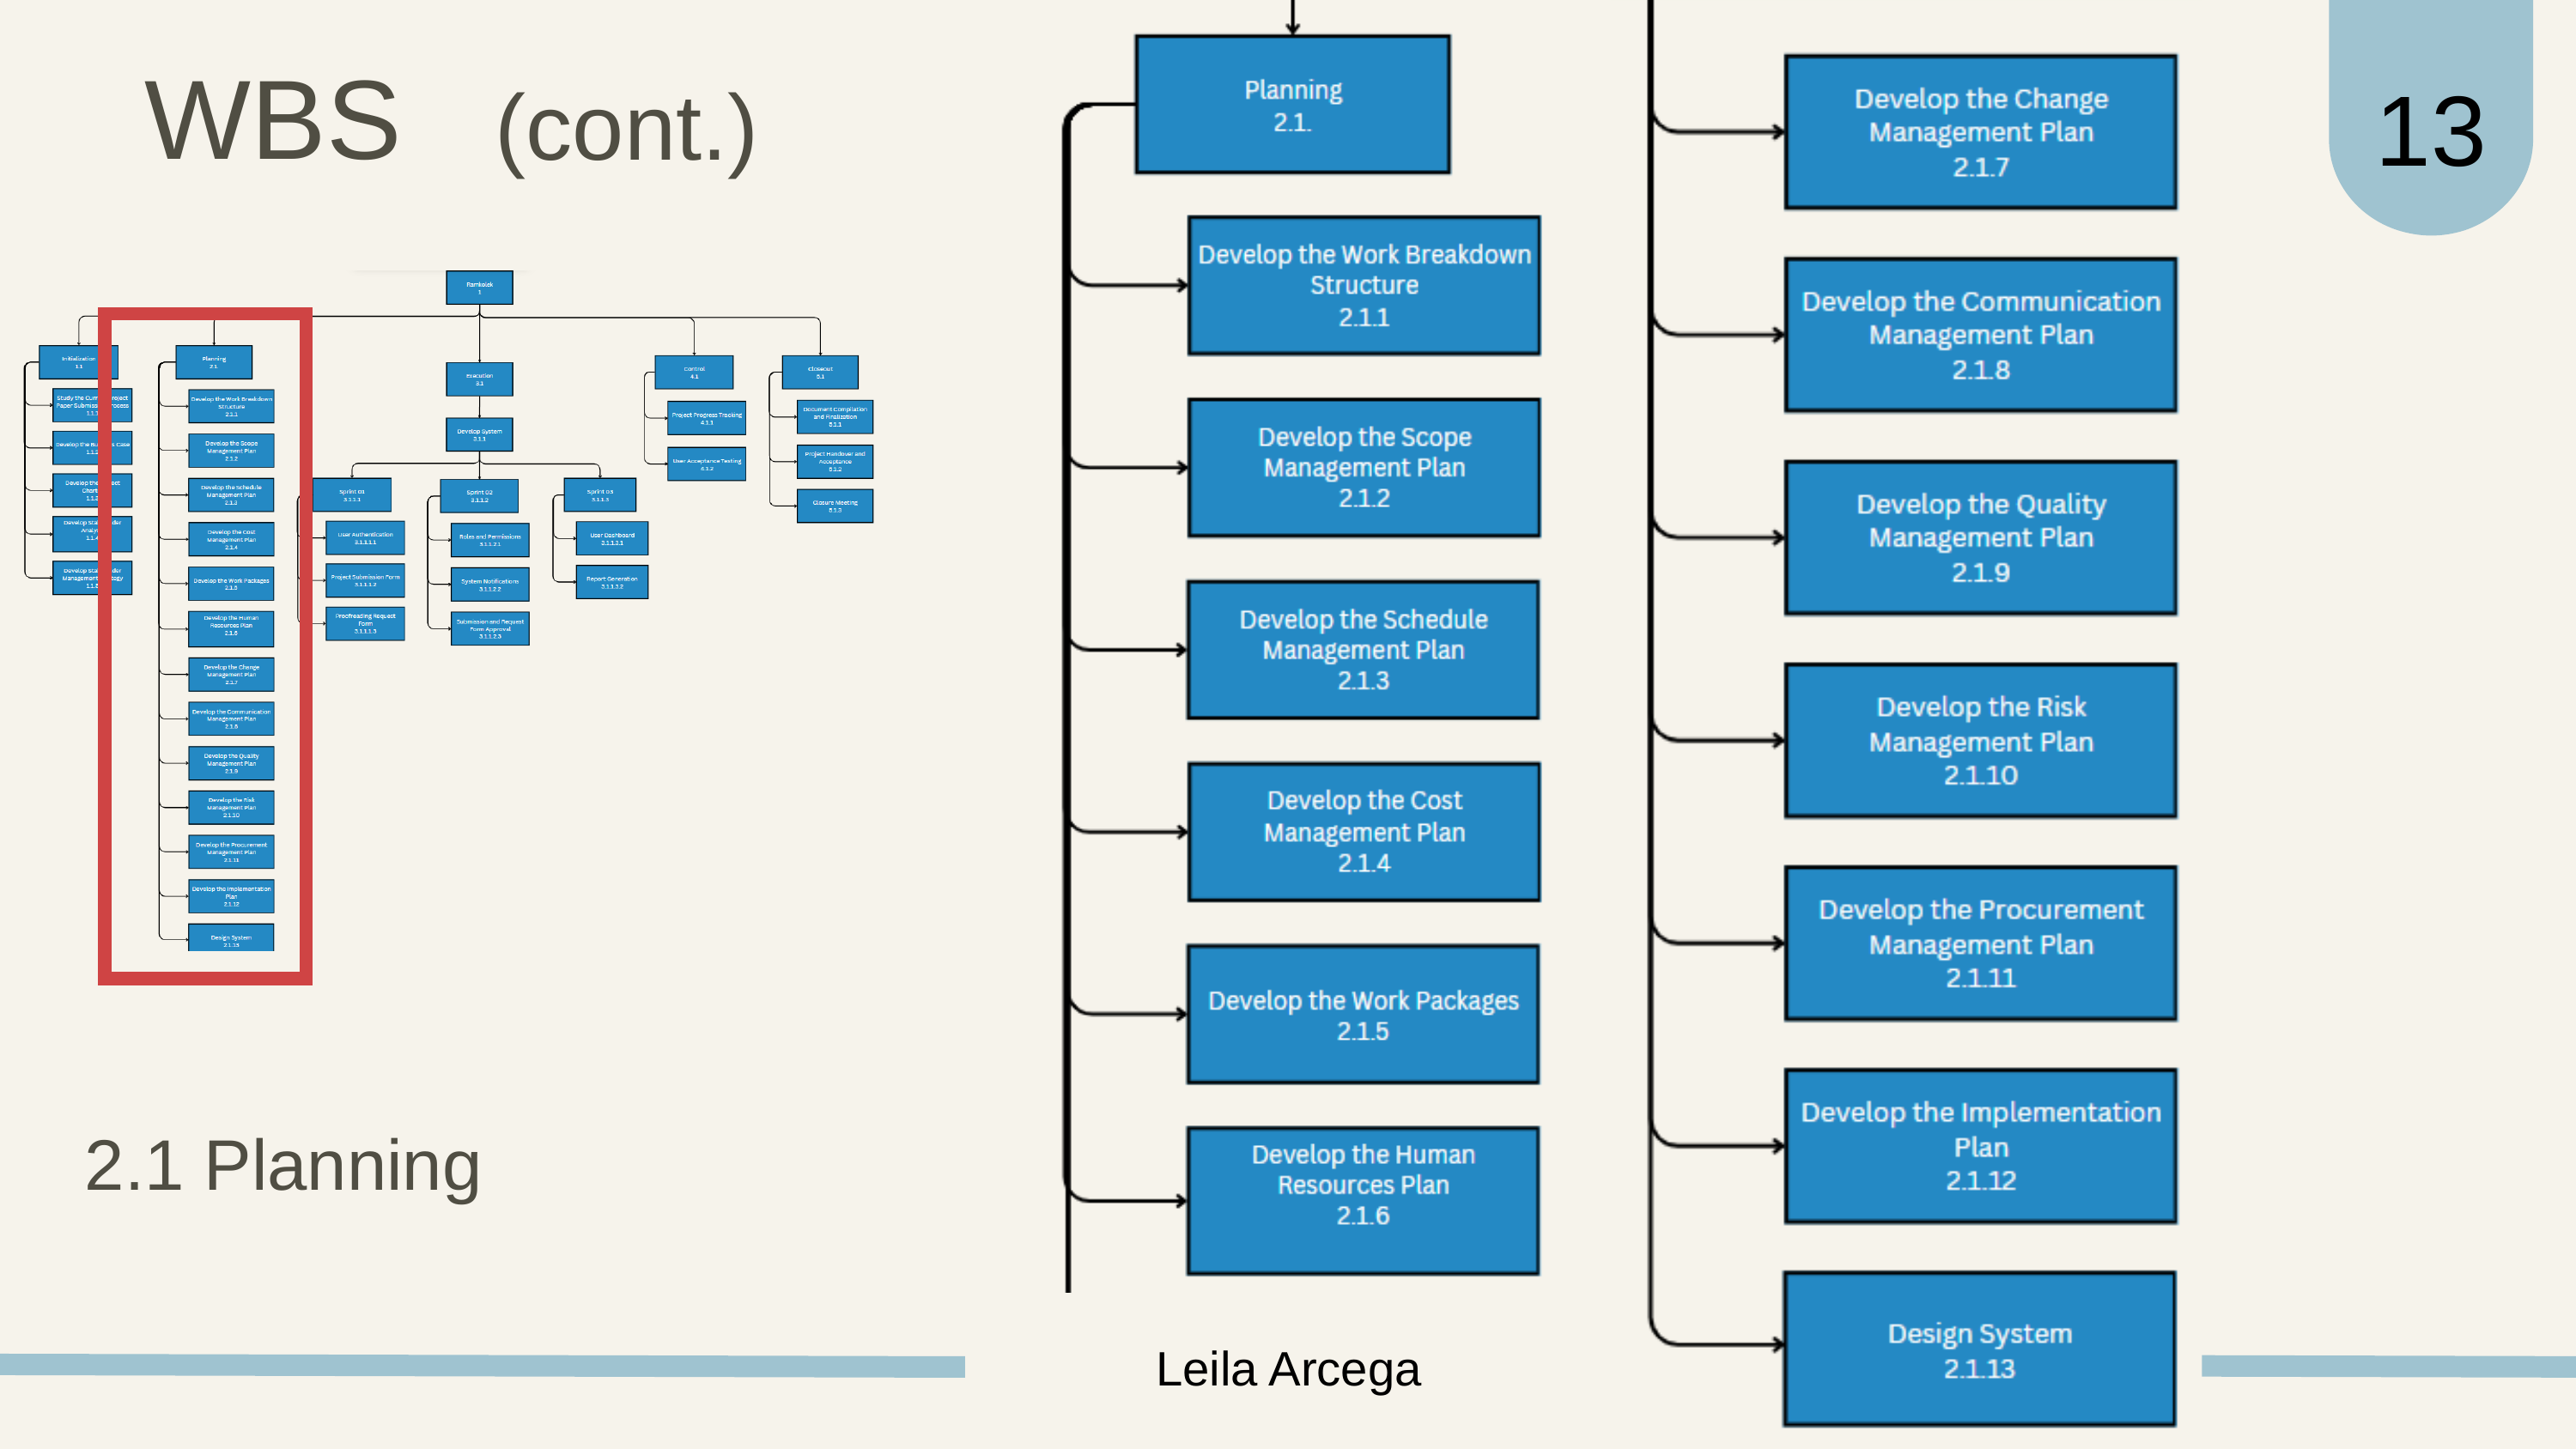

13
WBS
(cont.)

2.1 Planning
Leila Arcega